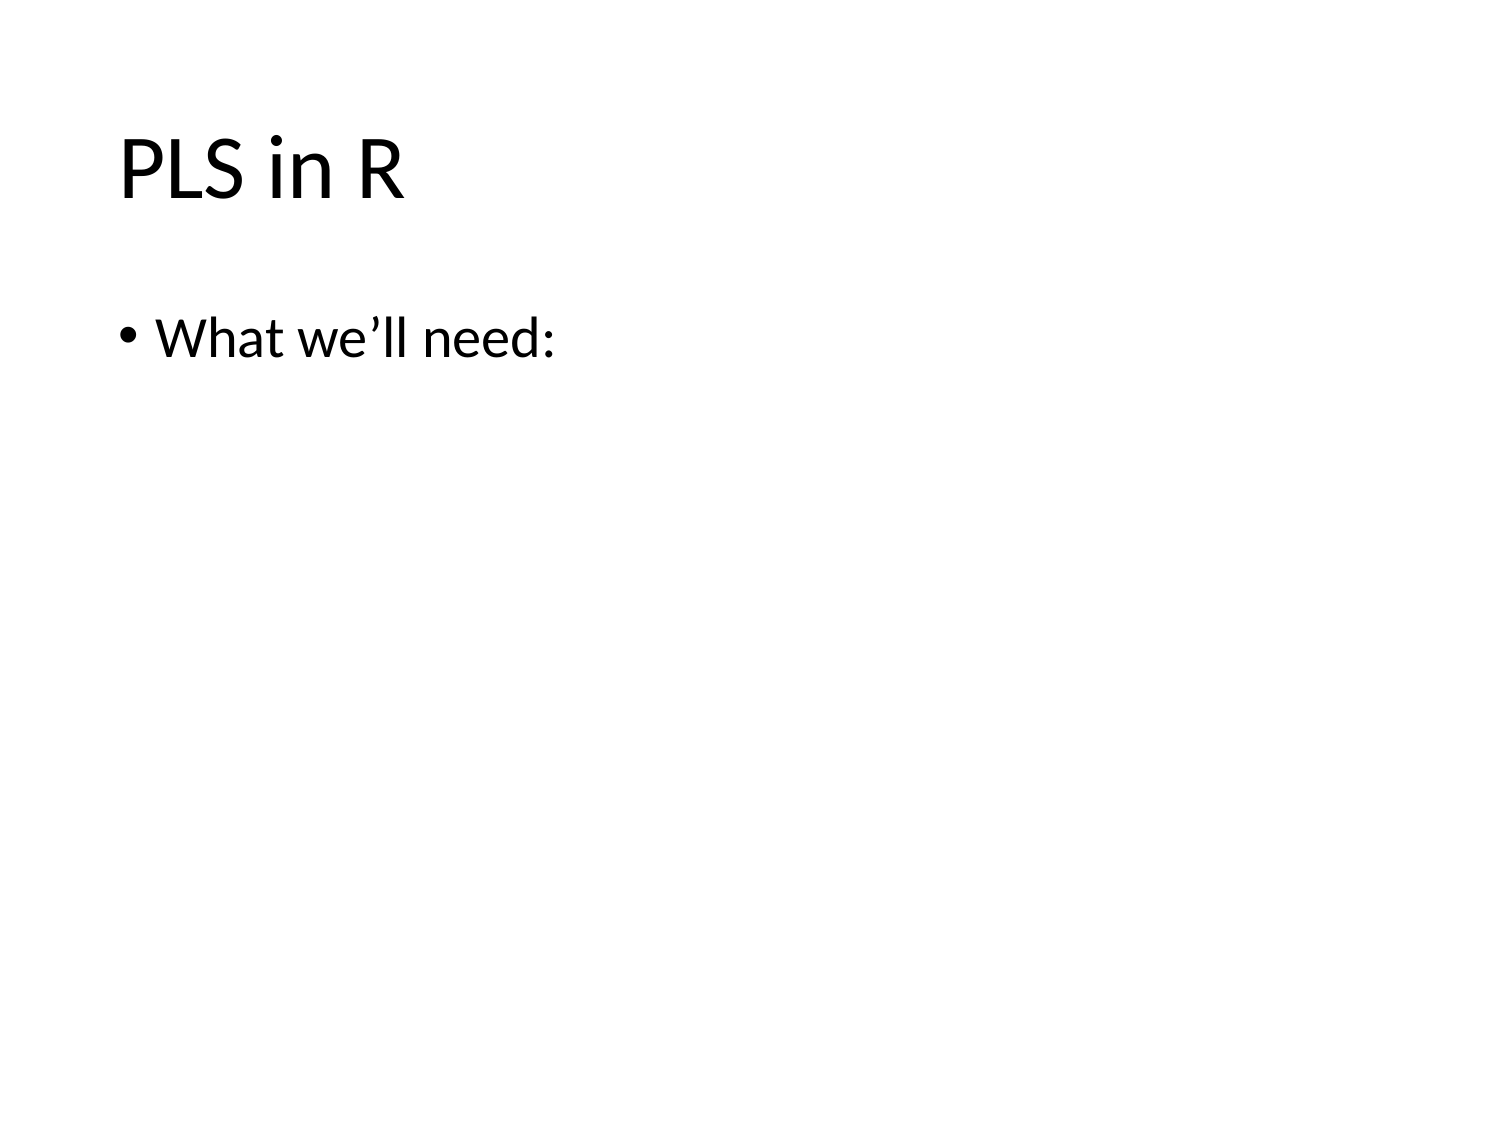

# PLS in R
What we’ll need: